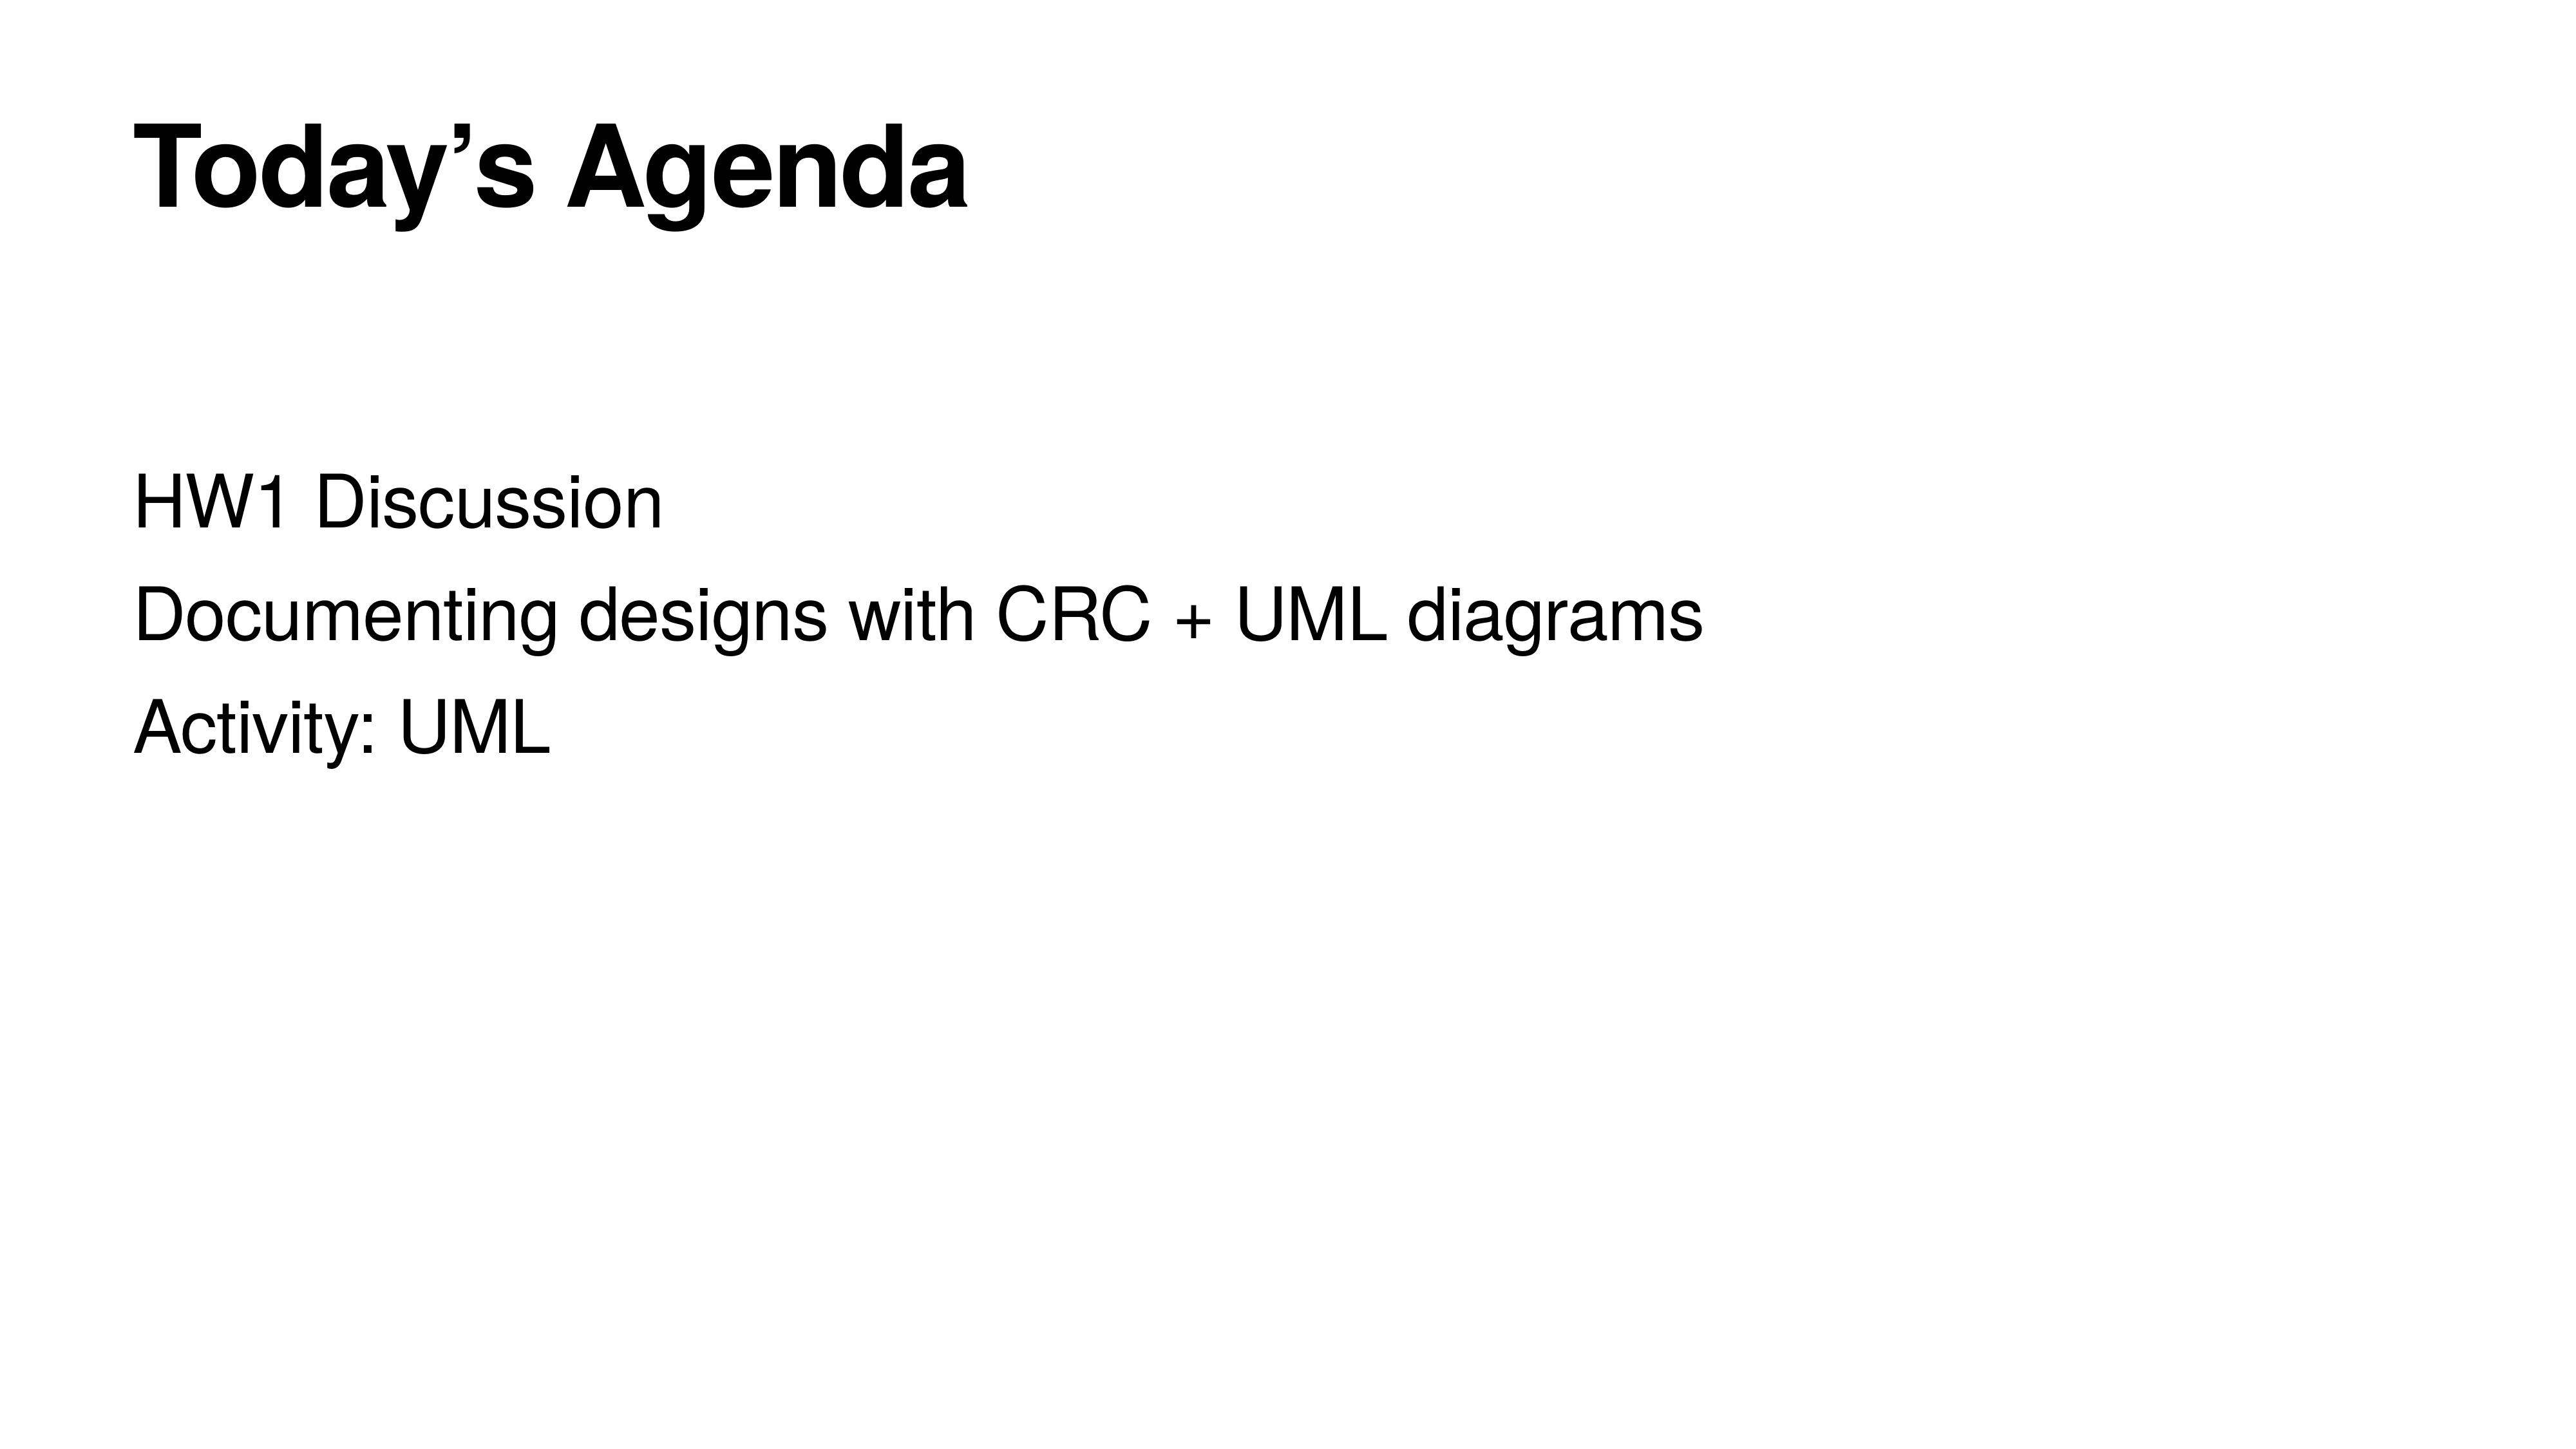

# Today’s Agenda

HW1 Discussion
Documenting designs with CRC + UML diagrams
Activity: UML